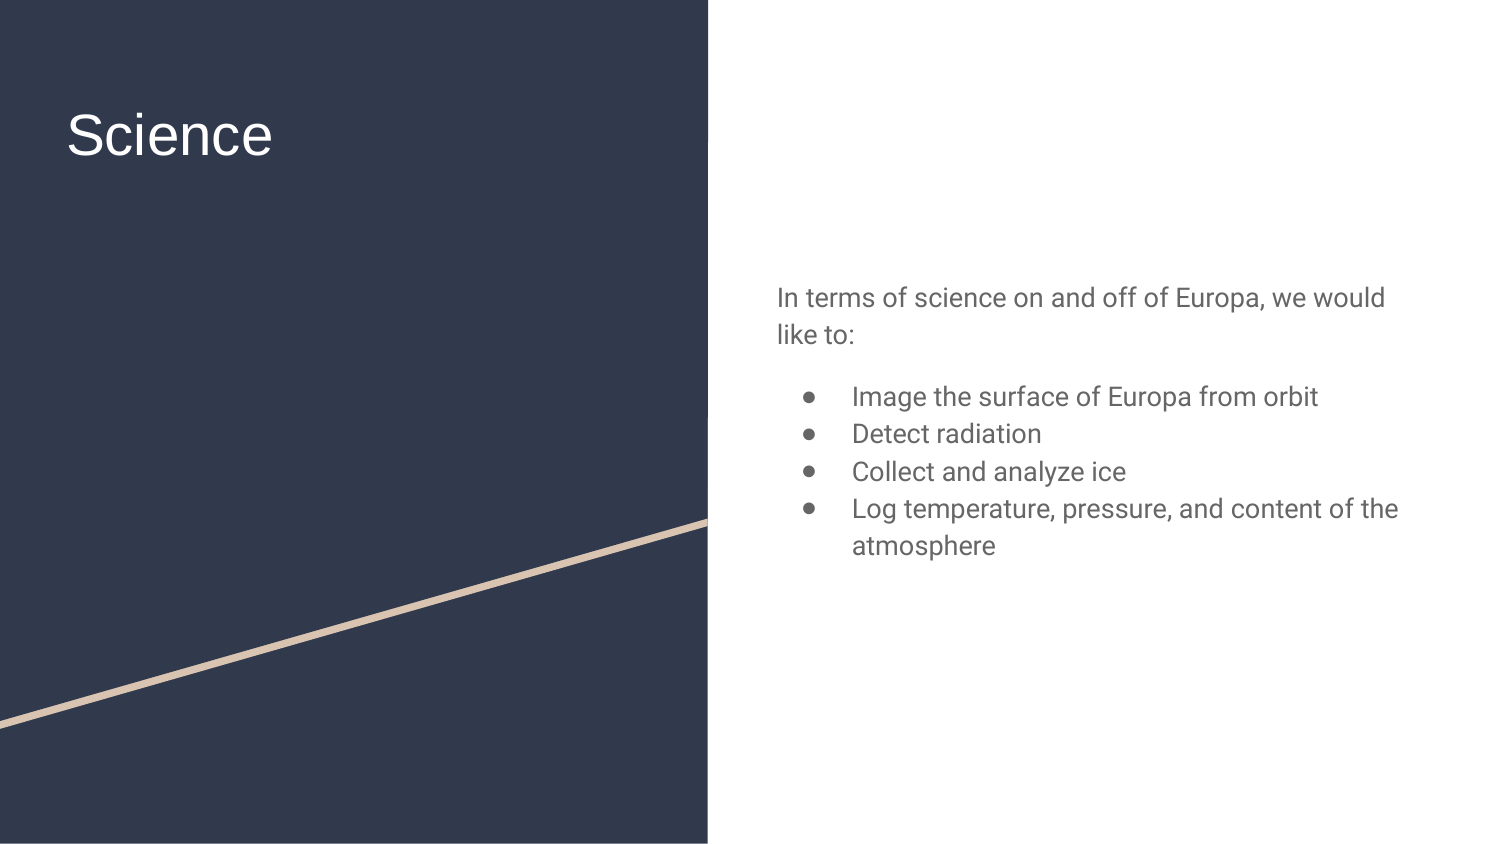

# Science
In terms of science on and off of Europa, we would like to:
Image the surface of Europa from orbit
Detect radiation
Collect and analyze ice
Log temperature, pressure, and content of the atmosphere